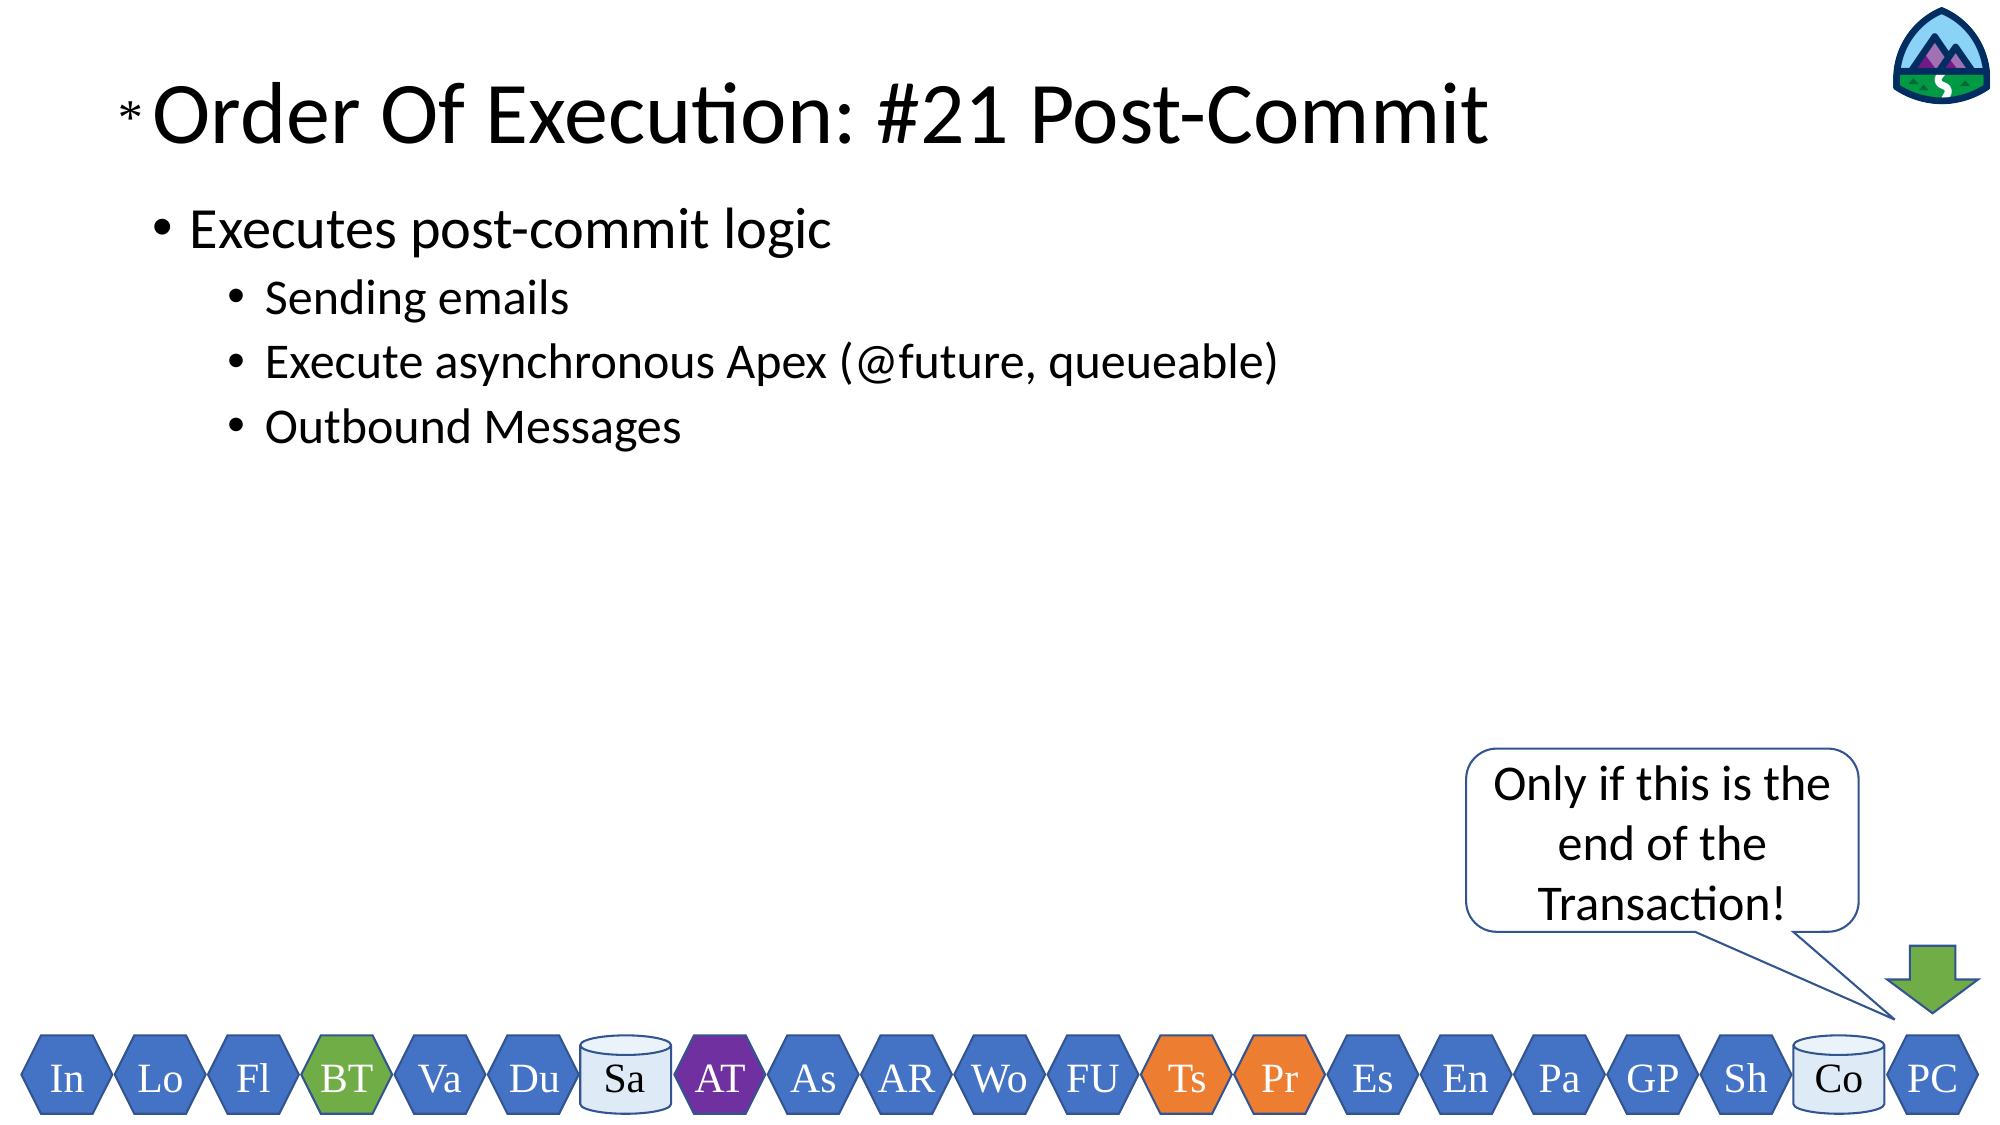

# Order Of Execution: #21 Post-Commit
*
Executes post-commit logic
Sending emails
Execute asynchronous Apex (@future, queueable)
Outbound Messages

Only if this is the end of the Transaction!